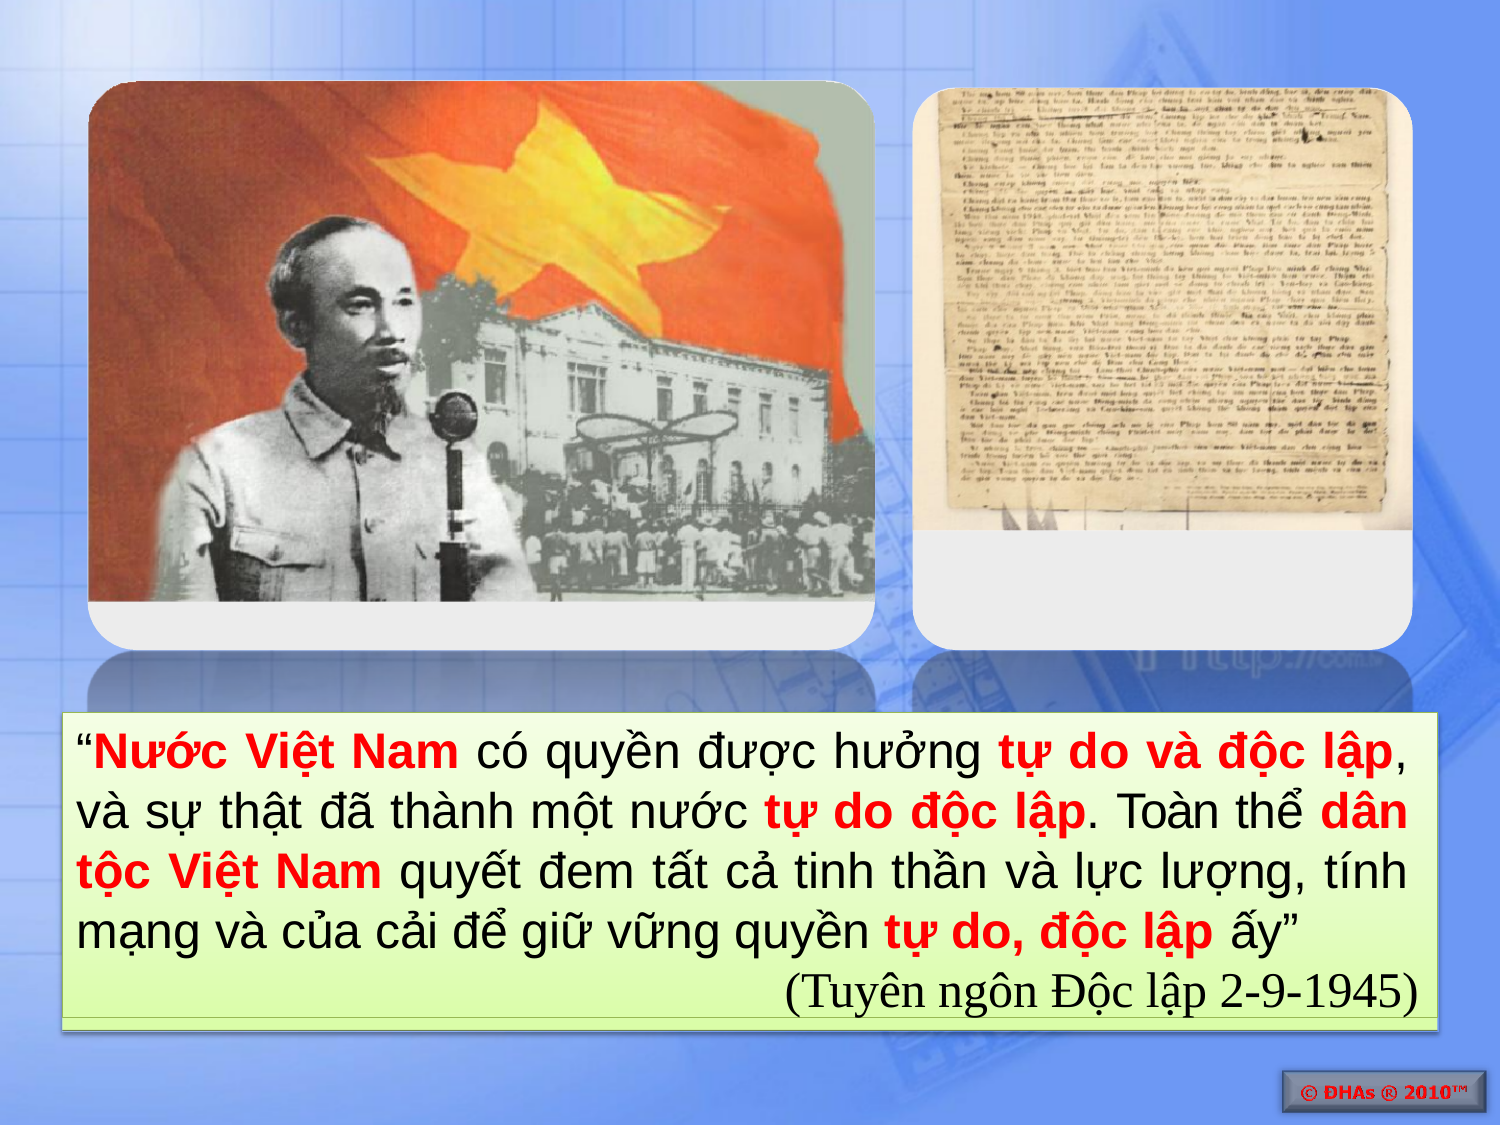

“Nước Việt Nam có quyền được hưởng tự do và độc lập,  và sự thật đã thành một nước tự do độc lập. Toàn thể dân  tộc Việt Nam quyết đem tất cả tinh thần và lực lượng, tính  mạng và của cải để giữ vững quyền tự do, độc lập ấy”
(Tuyên ngôn Độc lập 2-9-1945)